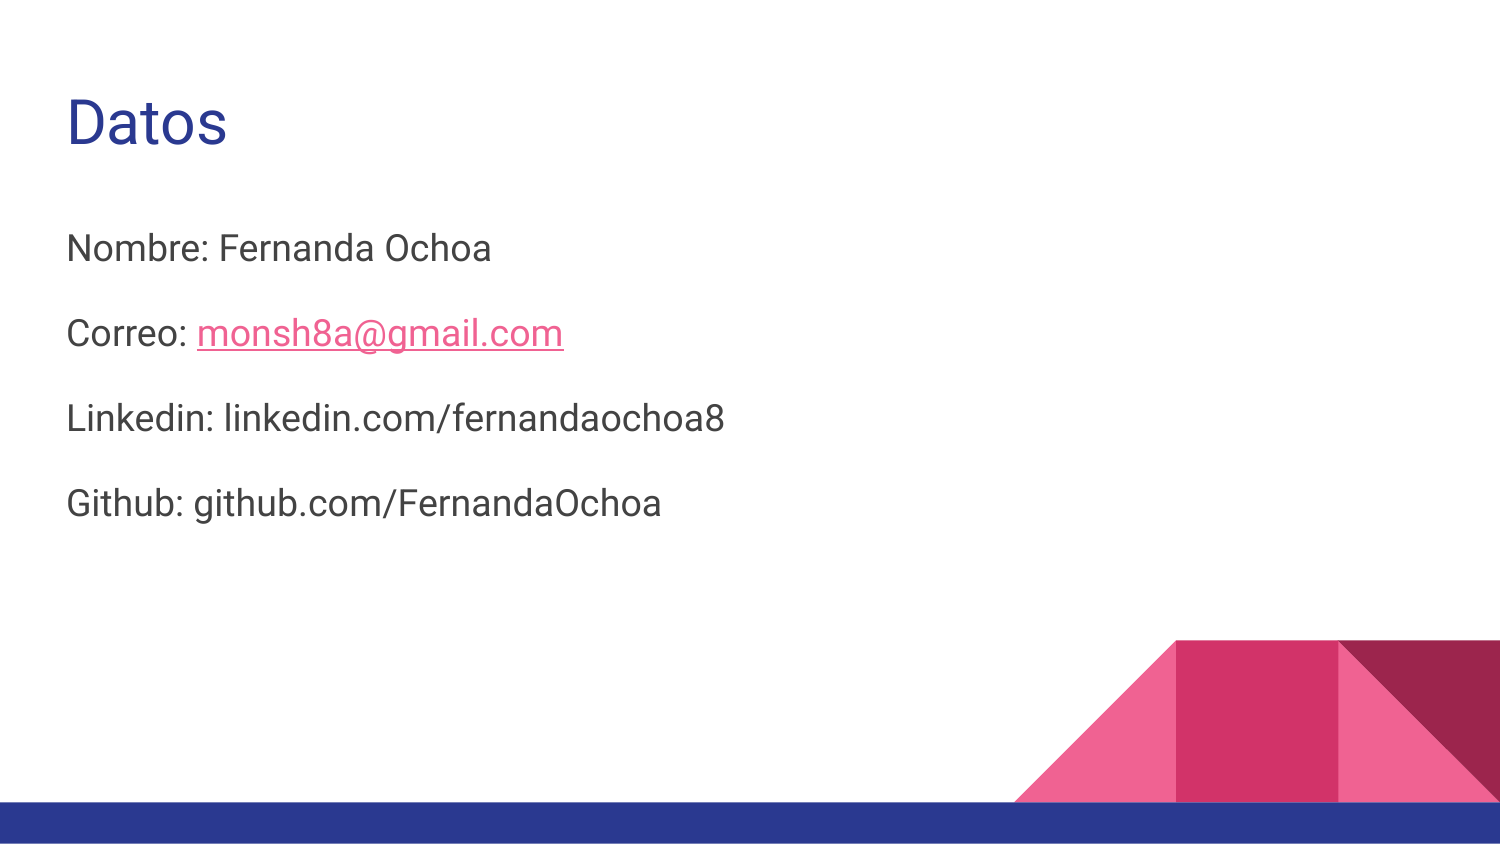

# Datos
Nombre: Fernanda Ochoa
Correo: monsh8a@gmail.com
Linkedin: linkedin.com/fernandaochoa8
Github: github.com/FernandaOchoa